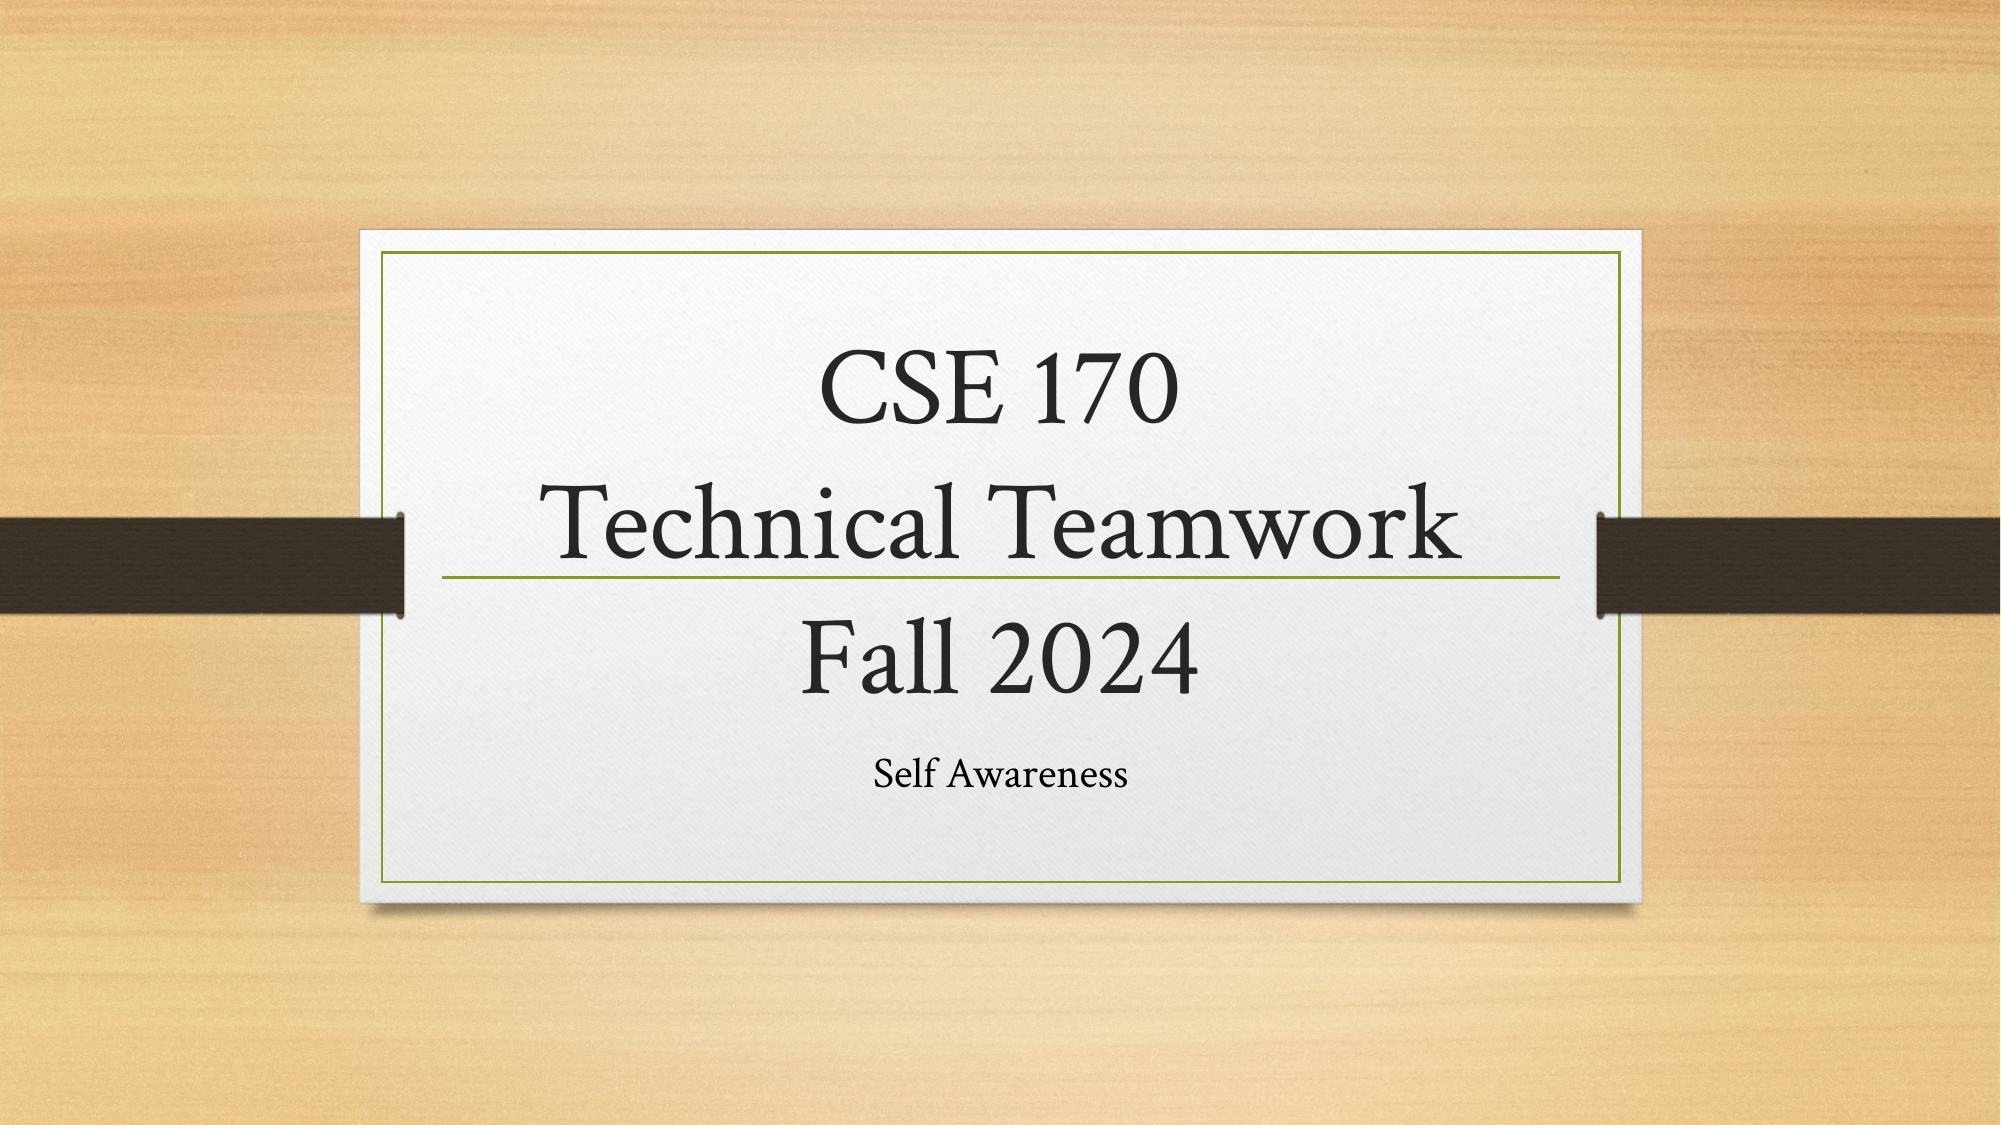

# CSE 170 Technical Teamwork Fall 2024
Self Awareness